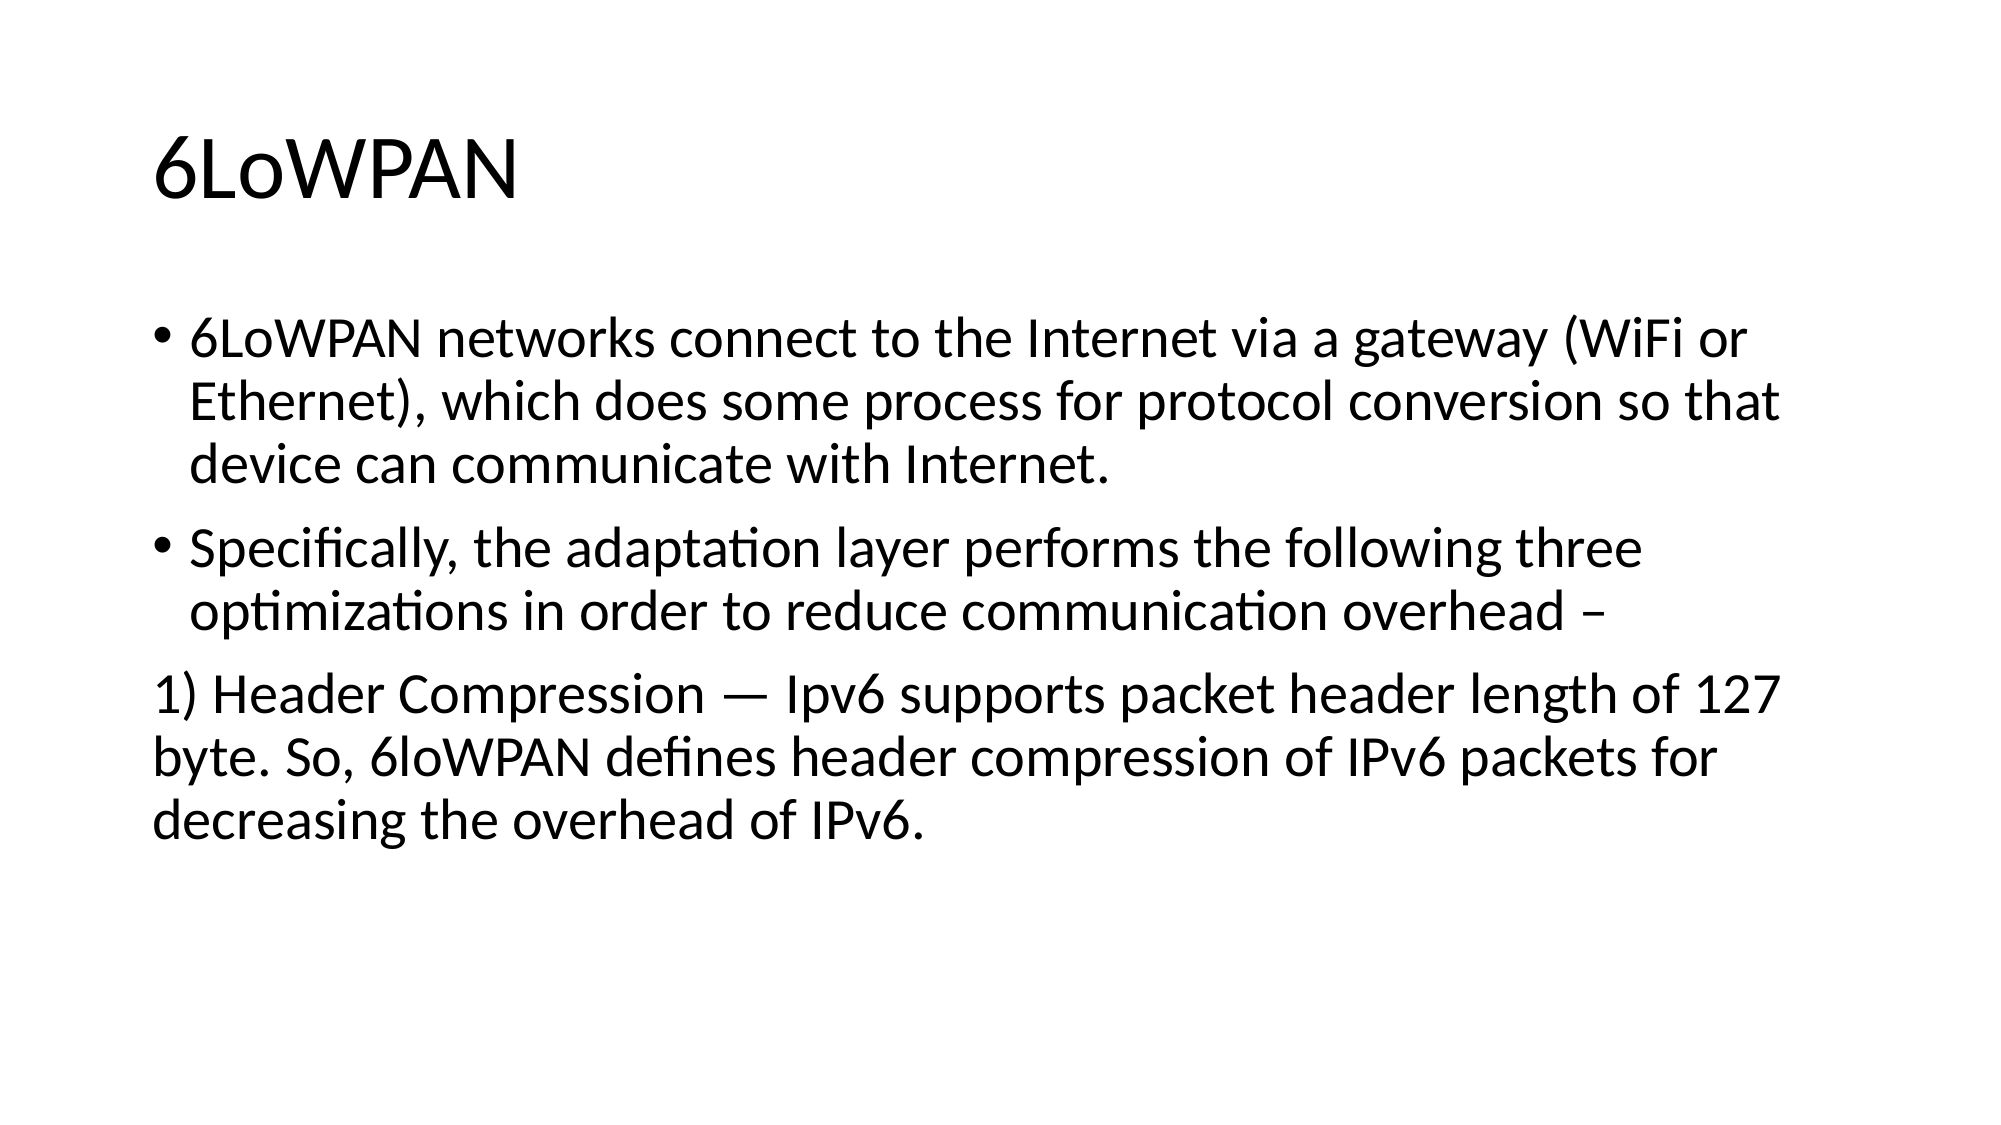

# 6LoWPAN
6LoWPAN networks connect to the Internet via a gateway (WiFi or Ethernet), which does some process for protocol conversion so that device can communicate with Internet.
Specifically, the adaptation layer performs the following three optimizations in order to reduce communication overhead –
1) Header Compression — Ipv6 supports packet header length of 127 byte. So, 6loWPAN defines header compression of IPv6 packets for decreasing the overhead of IPv6.